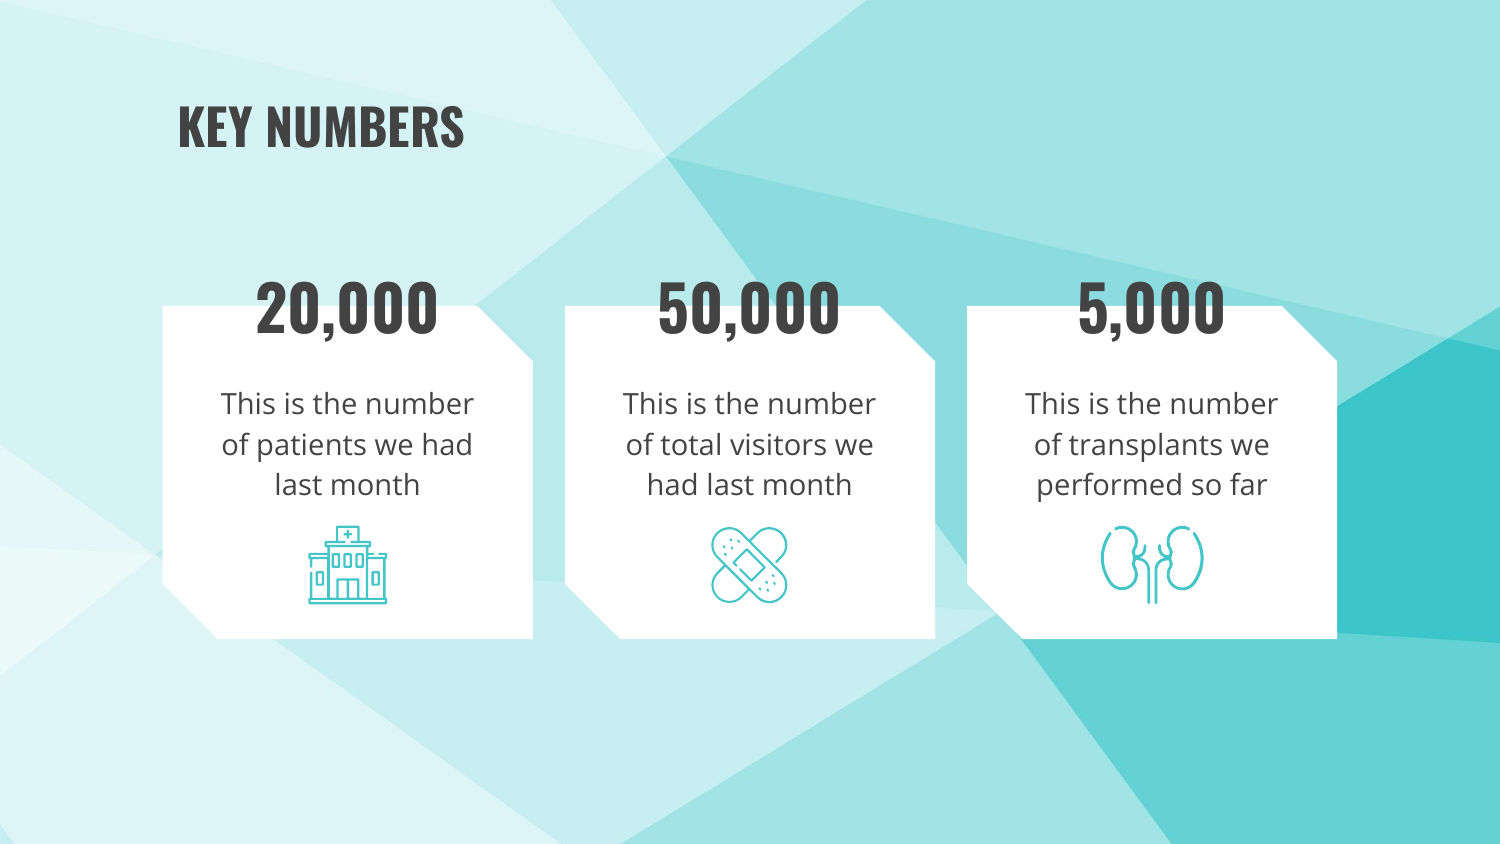

# KEY NUMBERS
20,000
50,000
5,000

This is the number of patients we had last month
This is the number of total visitors we had last month
This is the number of transplants we performed so far